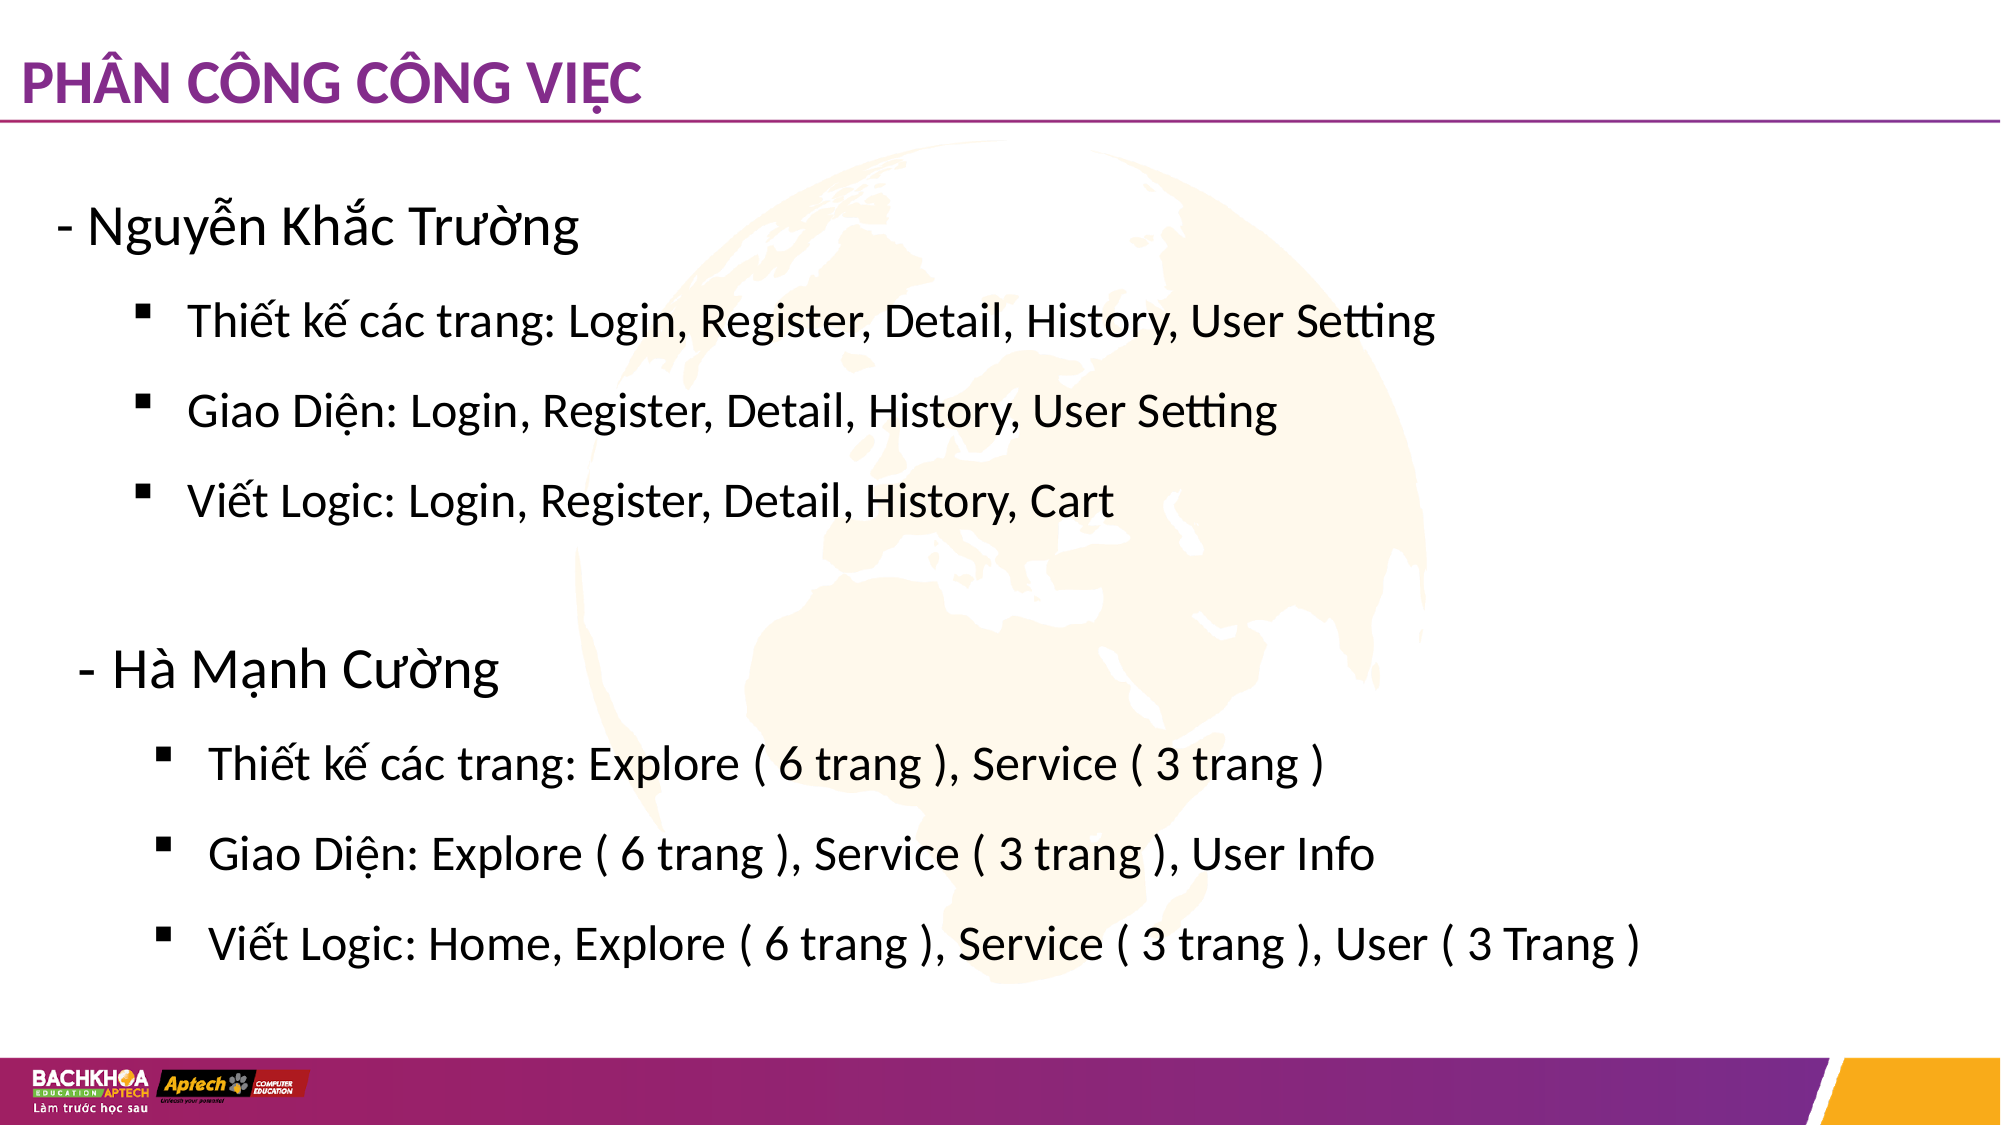

# PHÂN CÔNG CÔNG VIỆC
- Nguyễn Khắc Trường
Thiết kế các trang: Login, Register, Detail, History, User Setting
Giao Diện: Login, Register, Detail, History, User Setting
Viết Logic: Login, Register, Detail, History, Cart
- Hà Mạnh Cường
Thiết kế các trang: Explore ( 6 trang ), Service ( 3 trang )
Giao Diện: Explore ( 6 trang ), Service ( 3 trang ), User Info
Viết Logic: Home, Explore ( 6 trang ), Service ( 3 trang ), User ( 3 Trang )